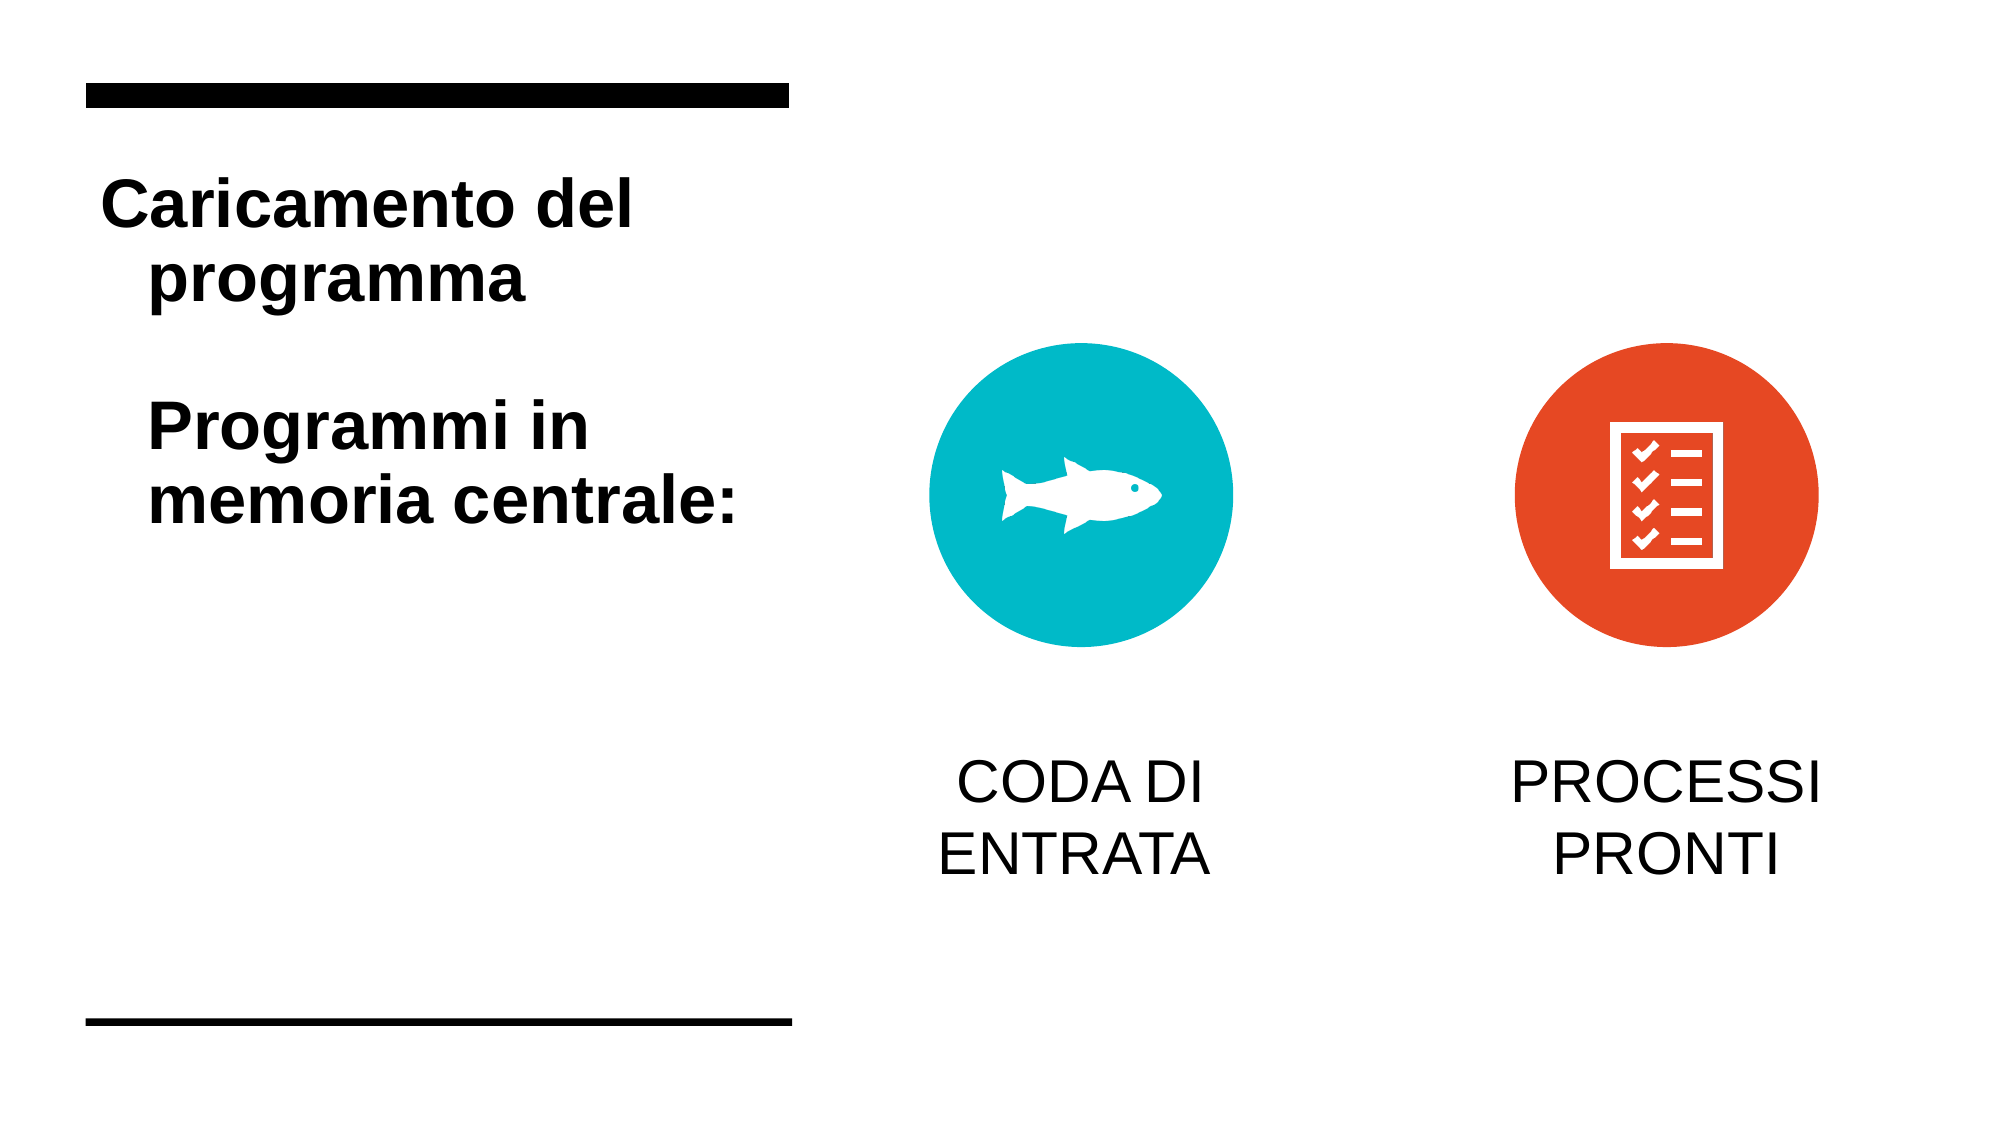

# Caricamento del programma Programmi in memoria centrale:

Coda di entrata
Processi pronti